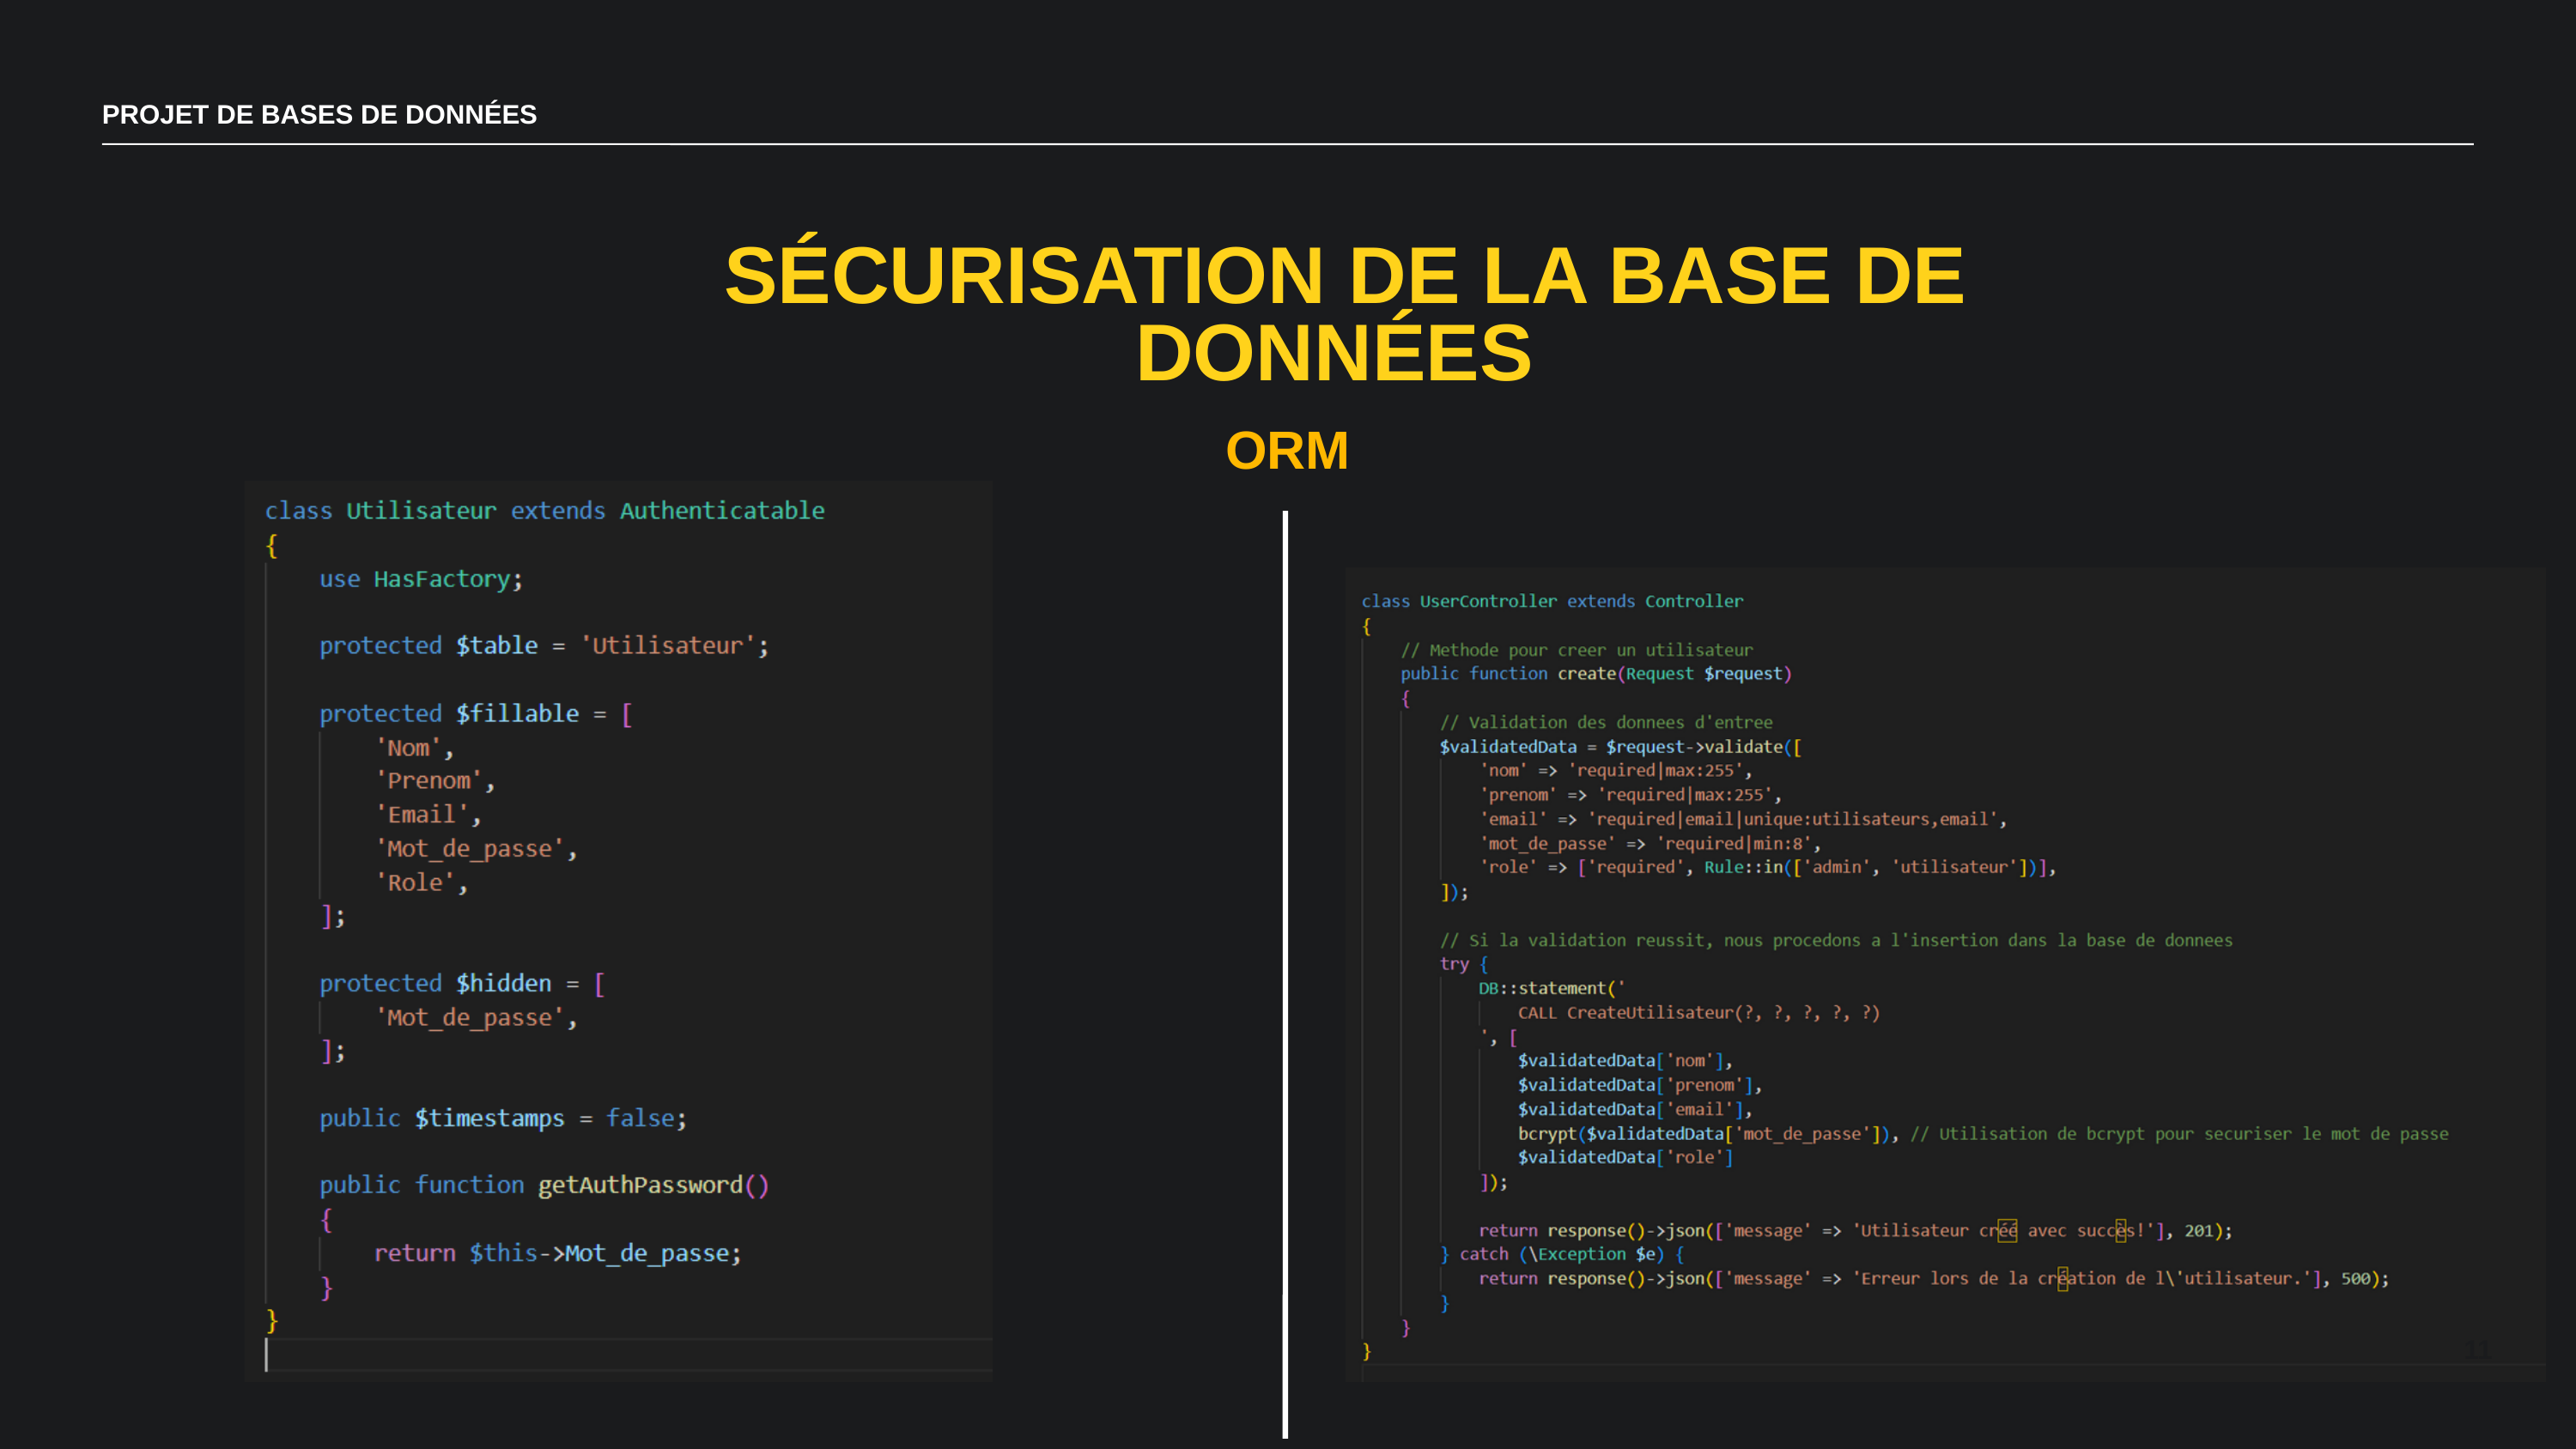

PROJET DE BASES DE DONNÉES

SÉCURISATION DE LA BASE DE DONNÉES
ORM

11